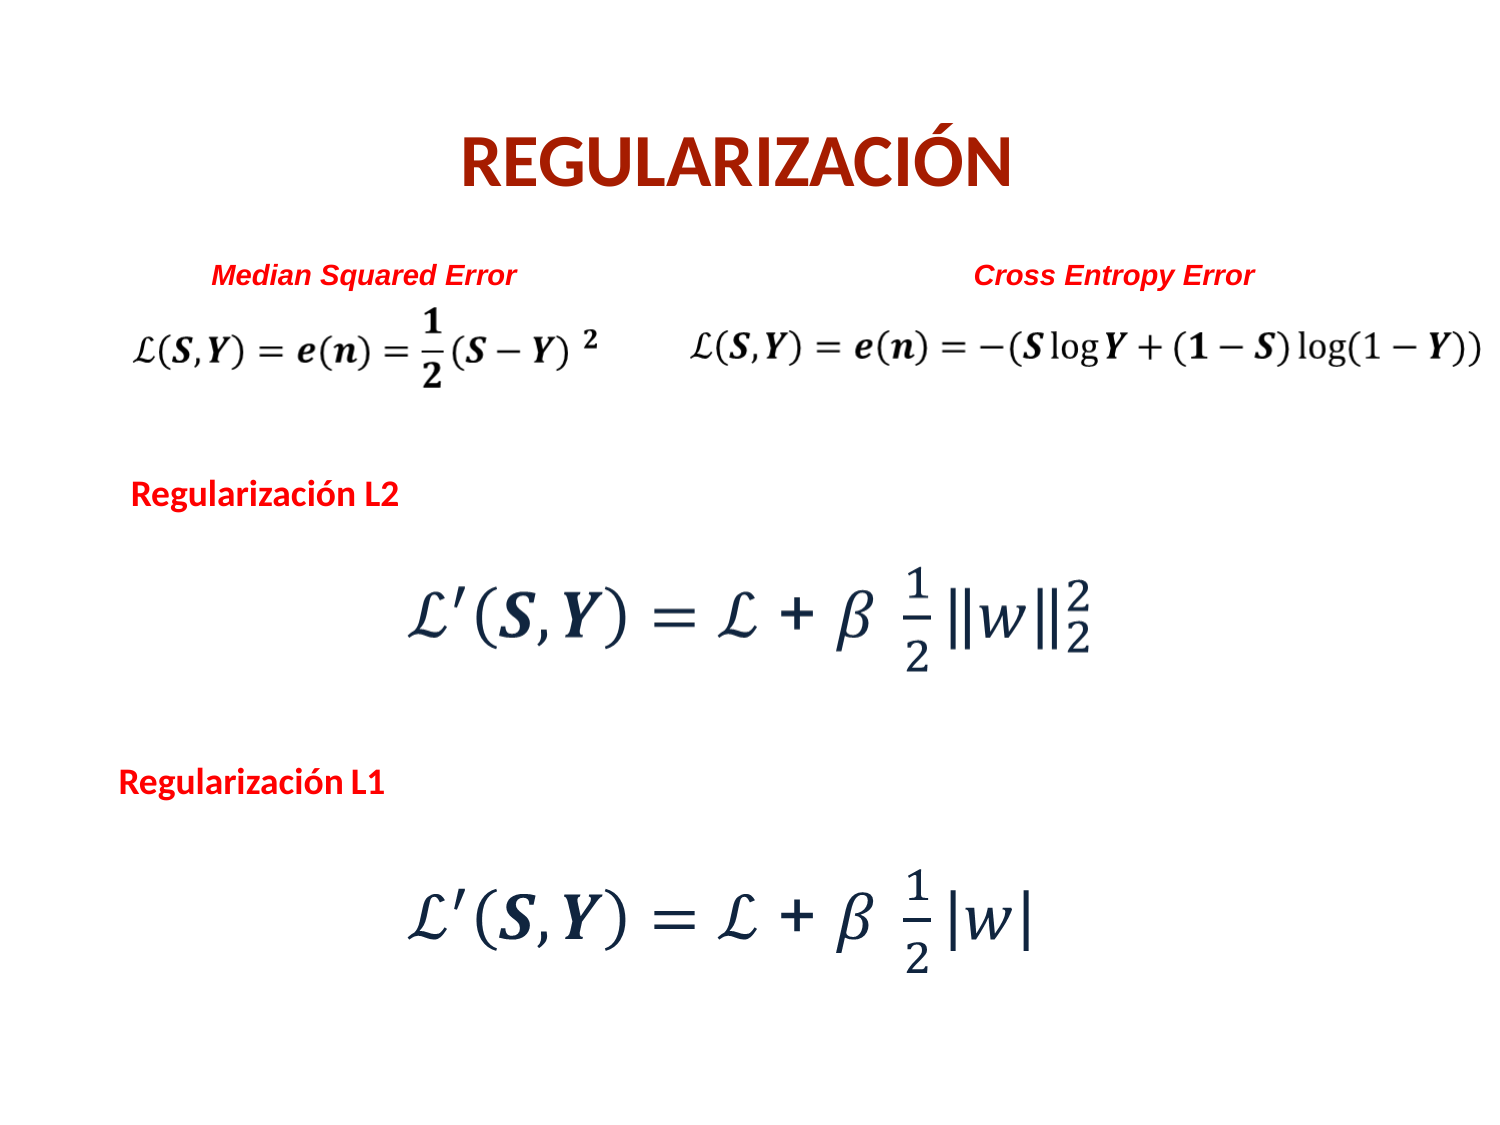

Regularización
Cross Entropy Error
Median Squared Error

Regularización L2

Regularización L1